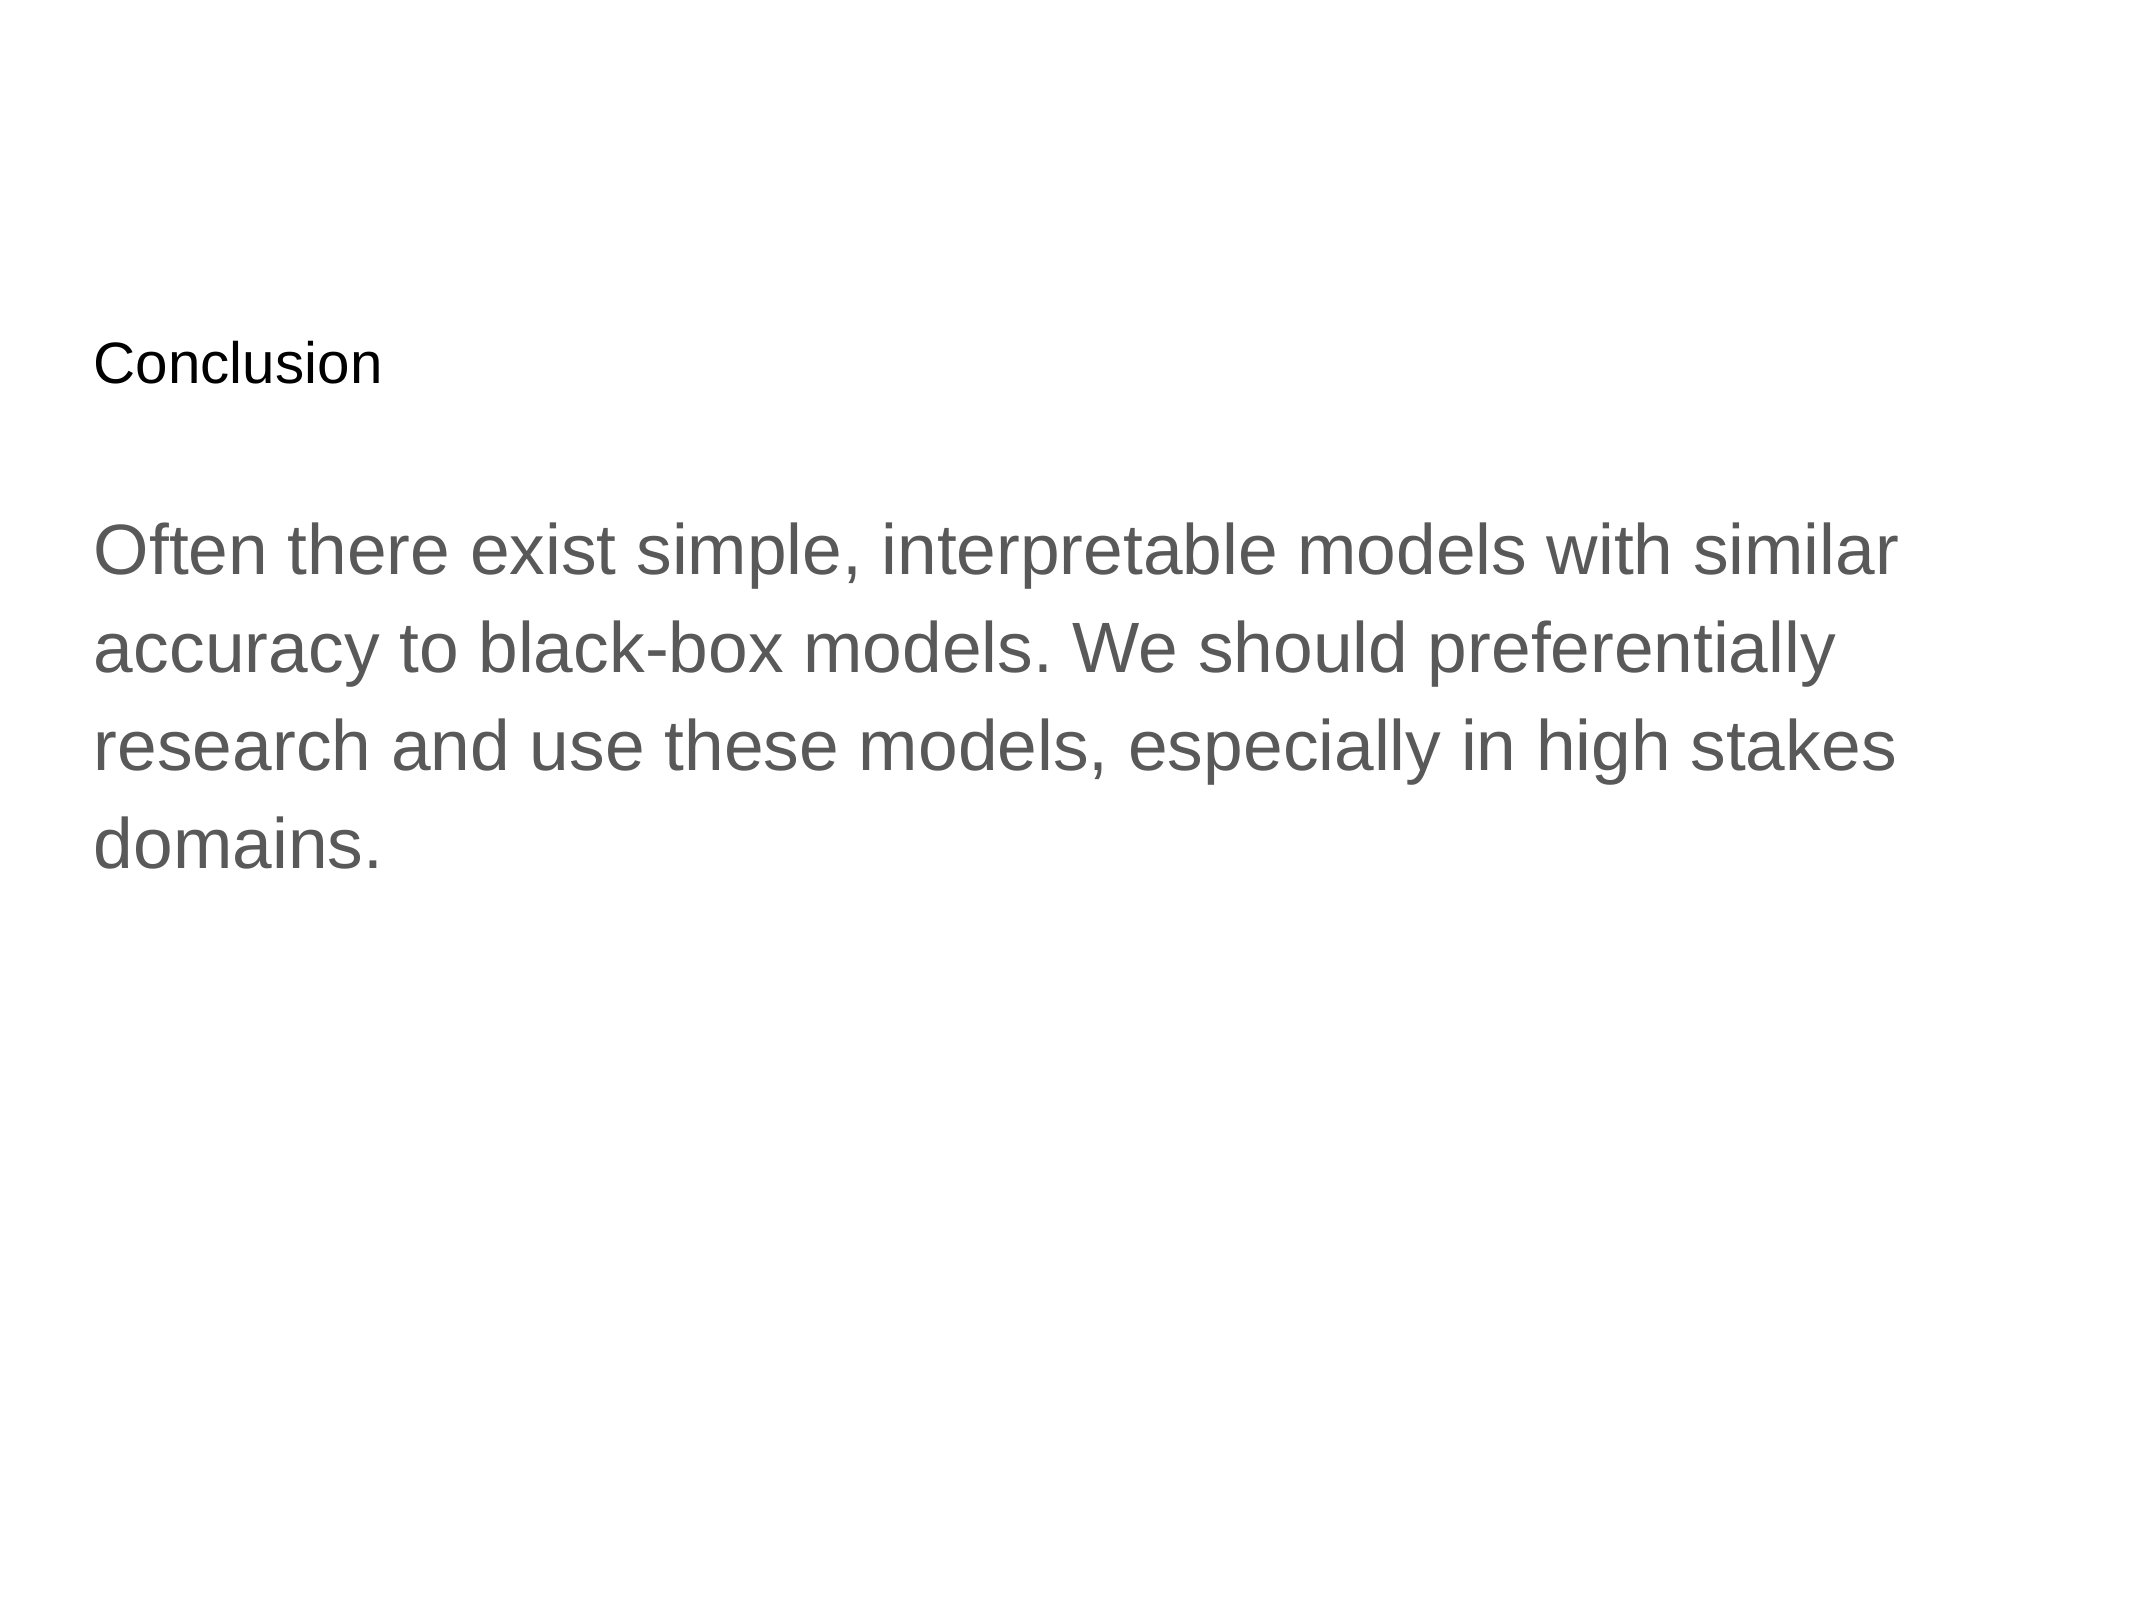

# Conclusion
Often there exist simple, interpretable models with similar accuracy to black-box models. We should preferentially research and use these models, especially in high stakes domains.